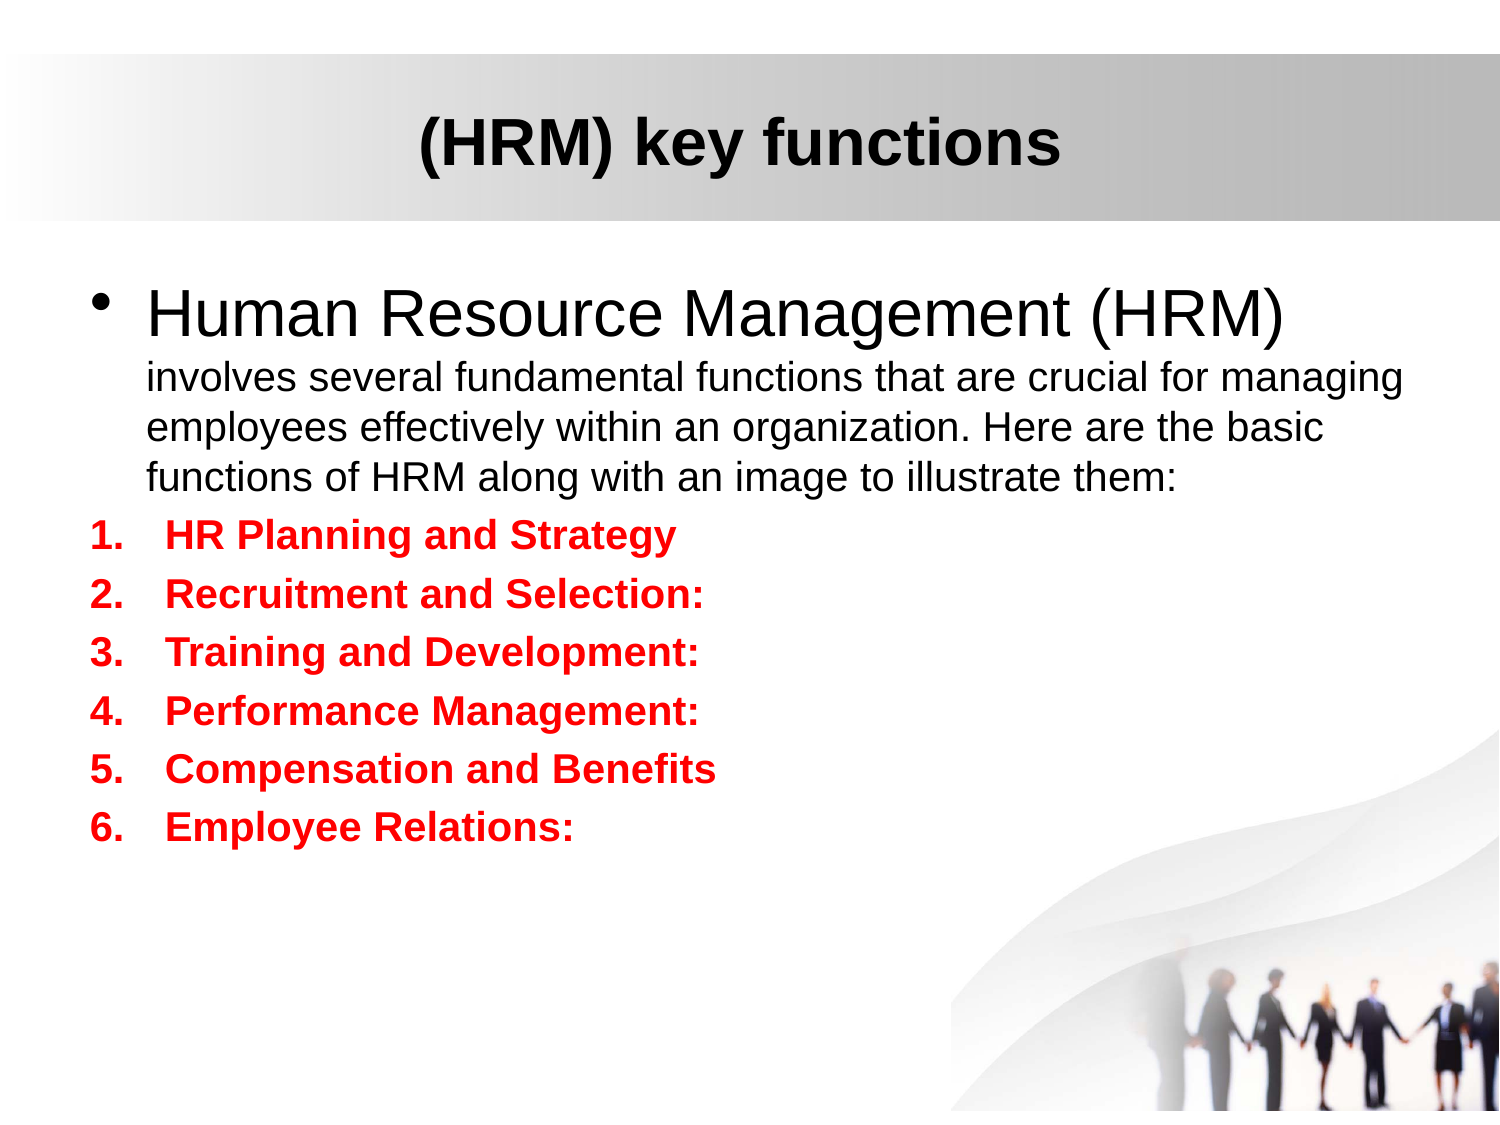

# (HRM) key functions
Human Resource Management (HRM) involves several fundamental functions that are crucial for managing employees effectively within an organization. Here are the basic functions of HRM along with an image to illustrate them:
HR Planning and Strategy
Recruitment and Selection:
Training and Development:
Performance Management:
Compensation and Benefits
Employee Relations: